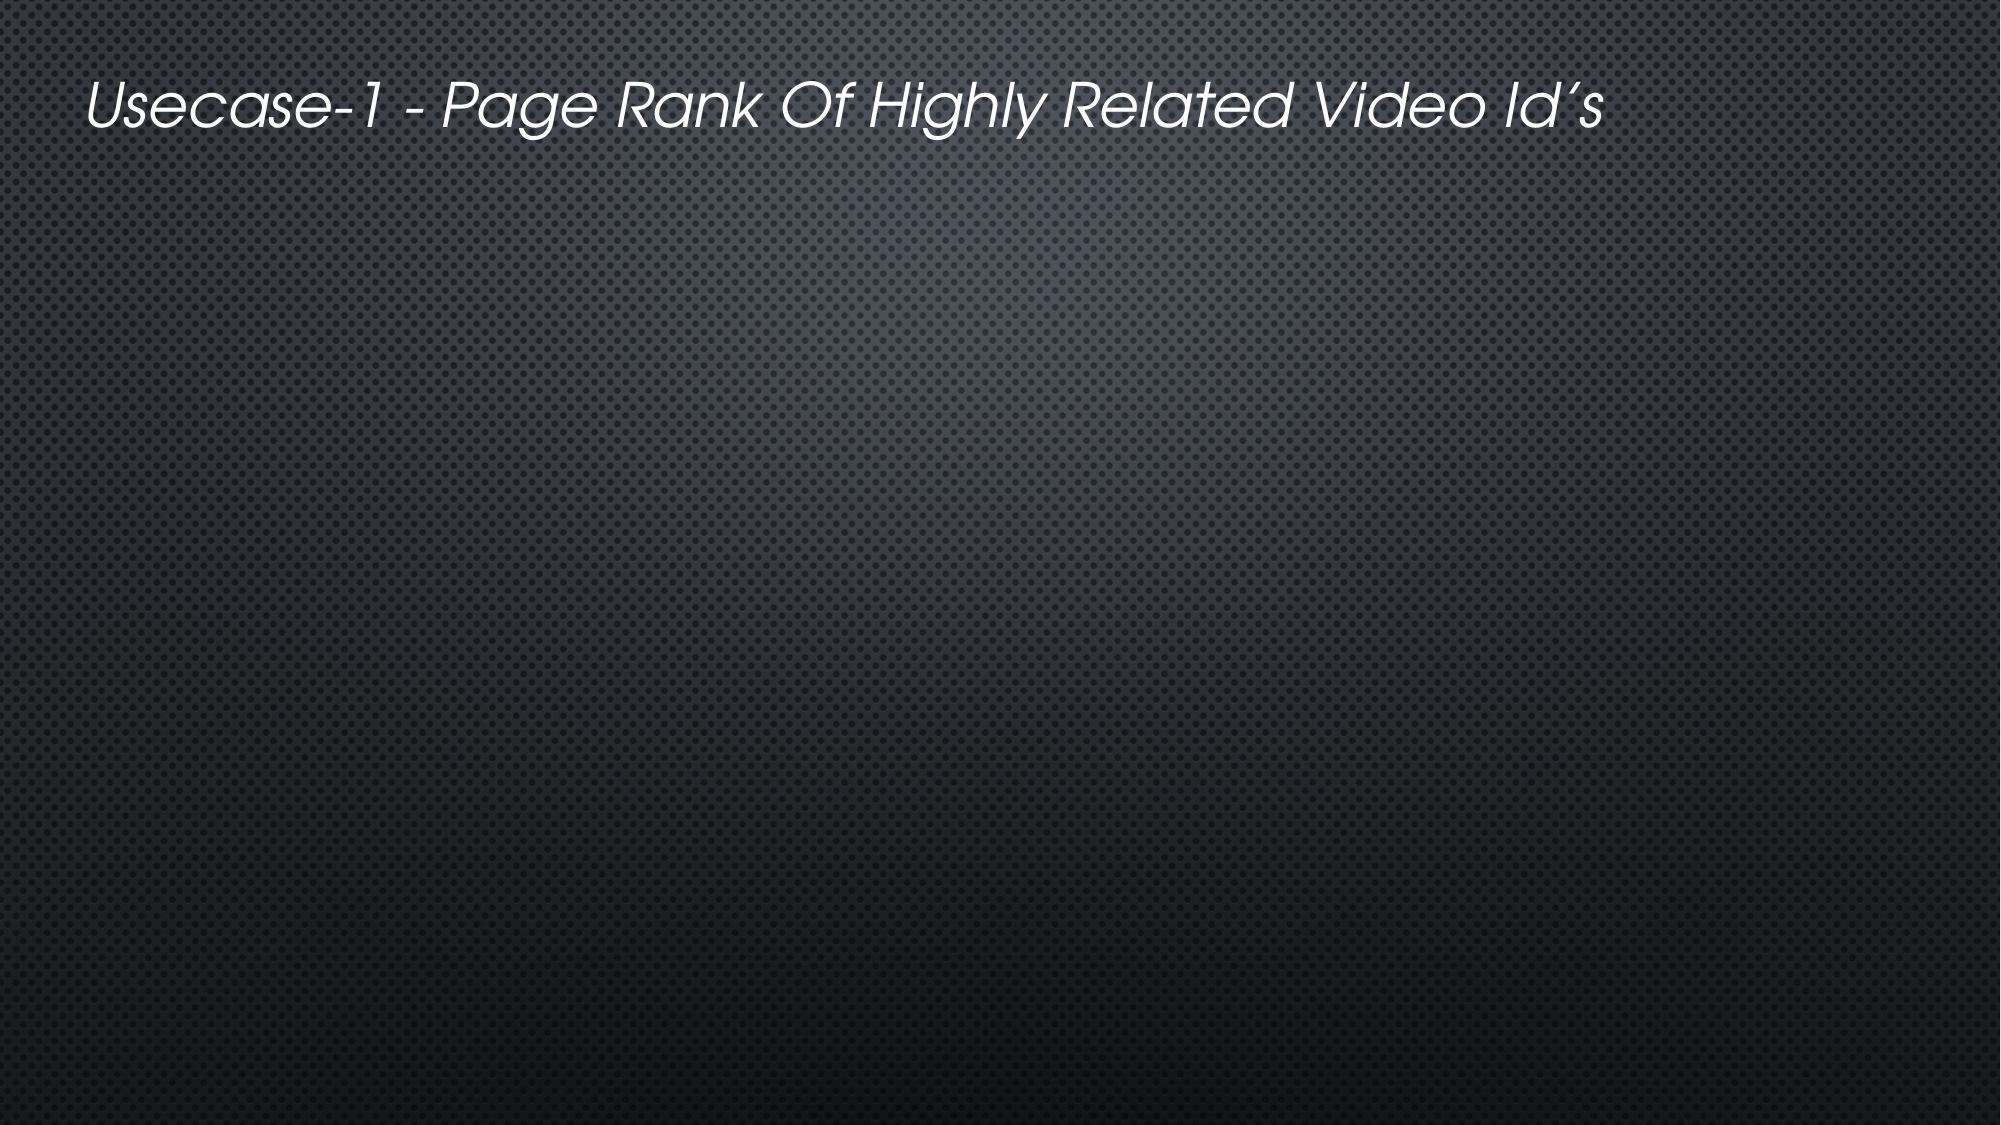

# Usecase-1 - Page Rank Of Highly Related Video Id’s